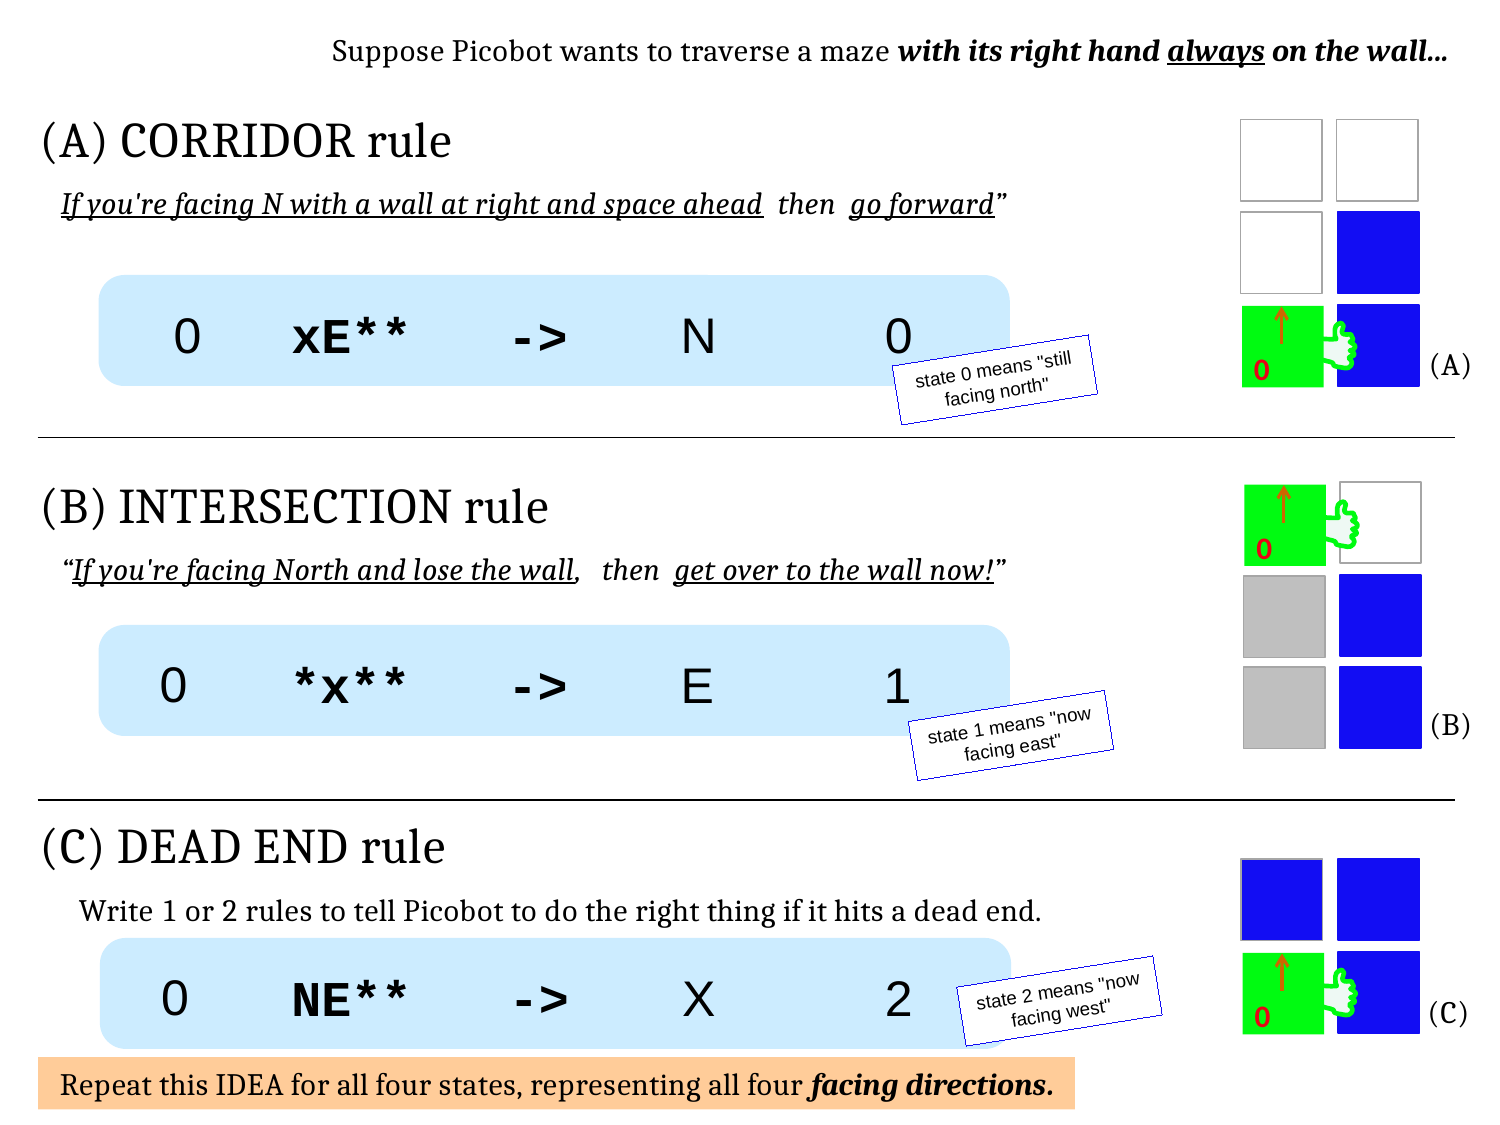

Suppose Picobot wants to traverse a maze with its right hand always on the wall...
(A) CORRIDOR rule
   If you're facing N with a wall at right and space ahead  then  go forward”

0
xE**
N
0
->

(A)
0
state 0 means "still facing north"
(B) INTERSECTION rule
   “If you're facing North and lose the wall,   then  get over to the wall now!”

0

0
*x**
E
1
->

(B)
state 1 means "now facing east"
(C) DEAD END rule

Write 1 or 2 rules to tell Picobot to do the right thing if it hits a dead end.

0
NE**
X
2
->

state 2 means "now facing west"
(C)
0
Repeat this IDEA for all four states, representing all four facing directions.